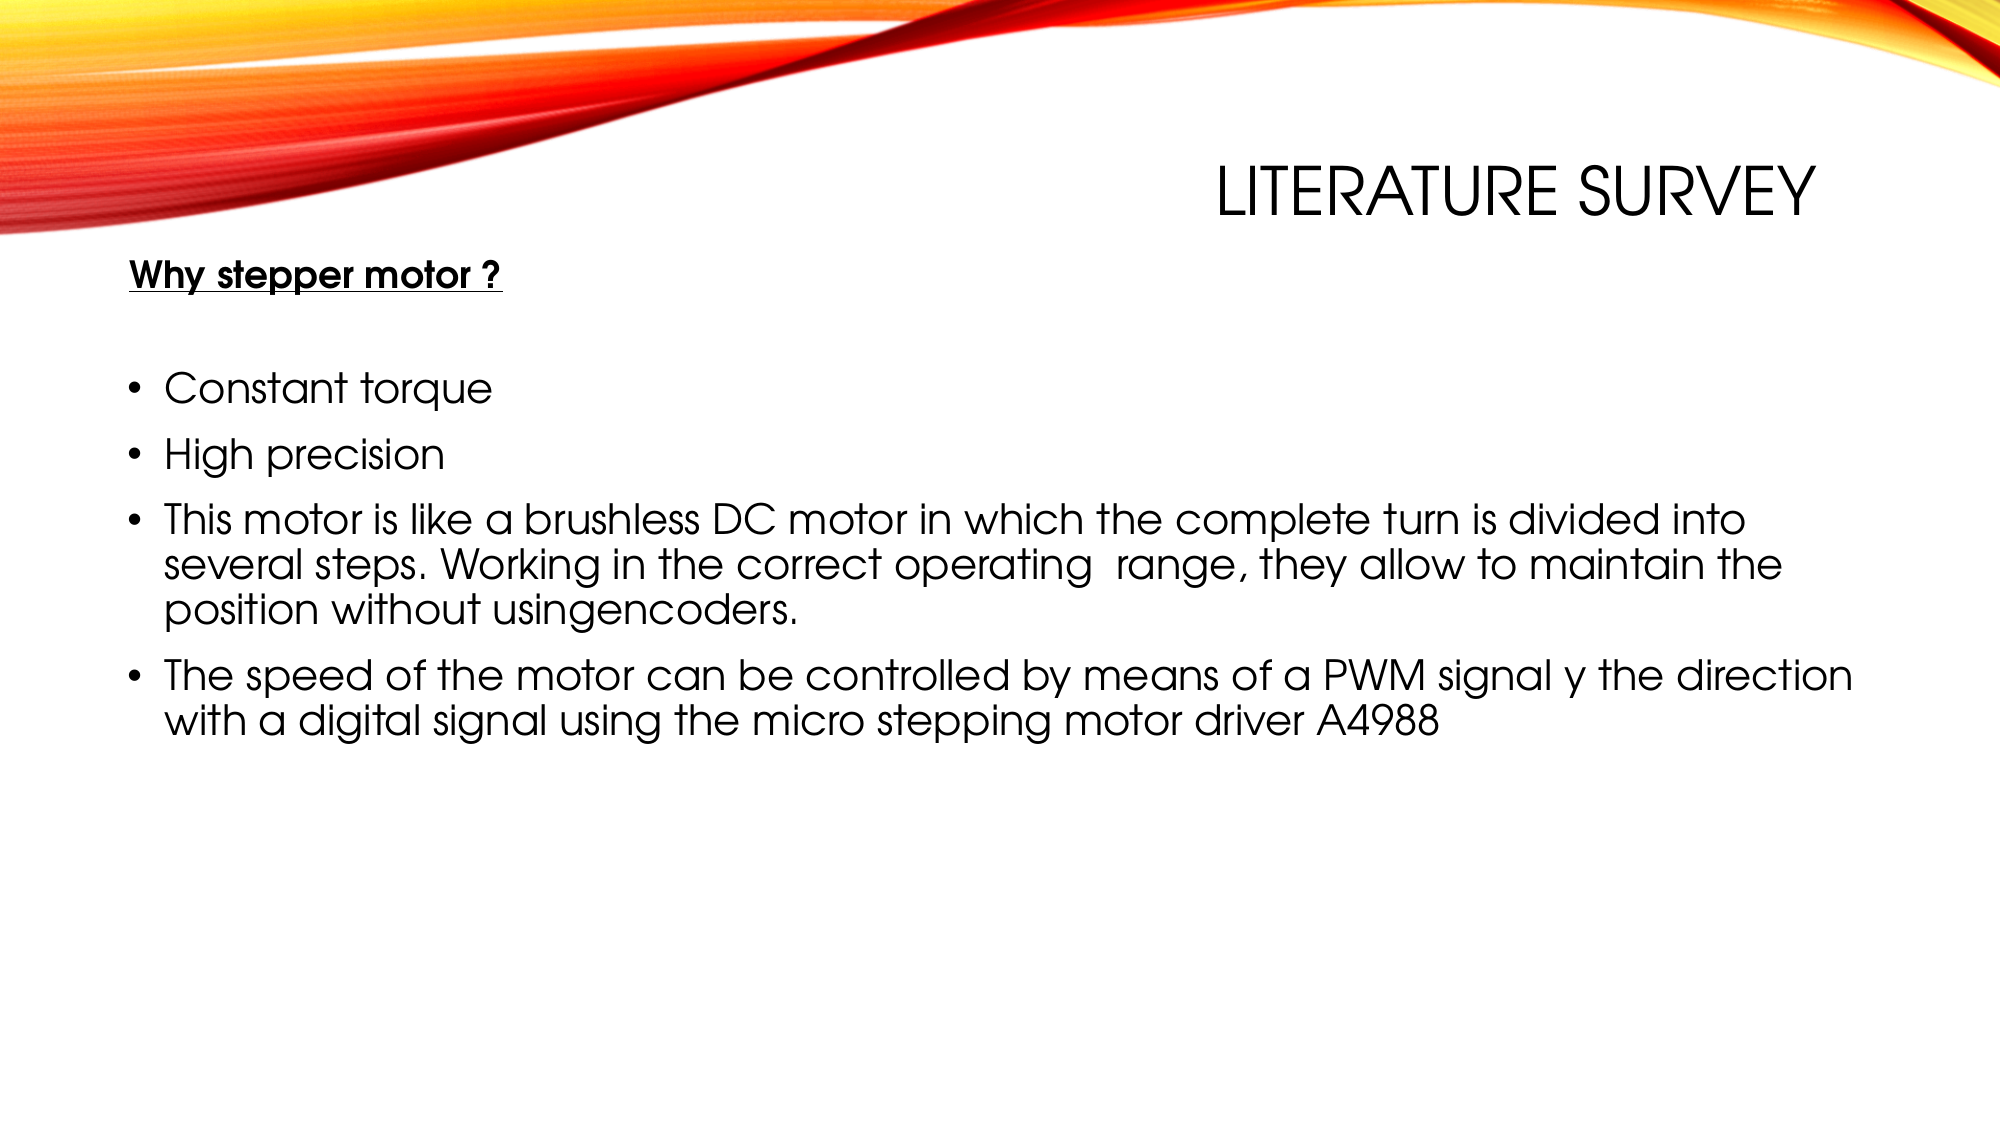

Literature survey
Why stepper motor ?
Constant torque
High precision
This motor is like a brushless DC motor in which the complete turn is divided into several steps. Working in the correct operating  range, they allow to maintain the position without usingencoders.
The speed of the motor can be controlled by means of a PWM signal y the direction with a digital signal using the micro stepping motor driver A4988